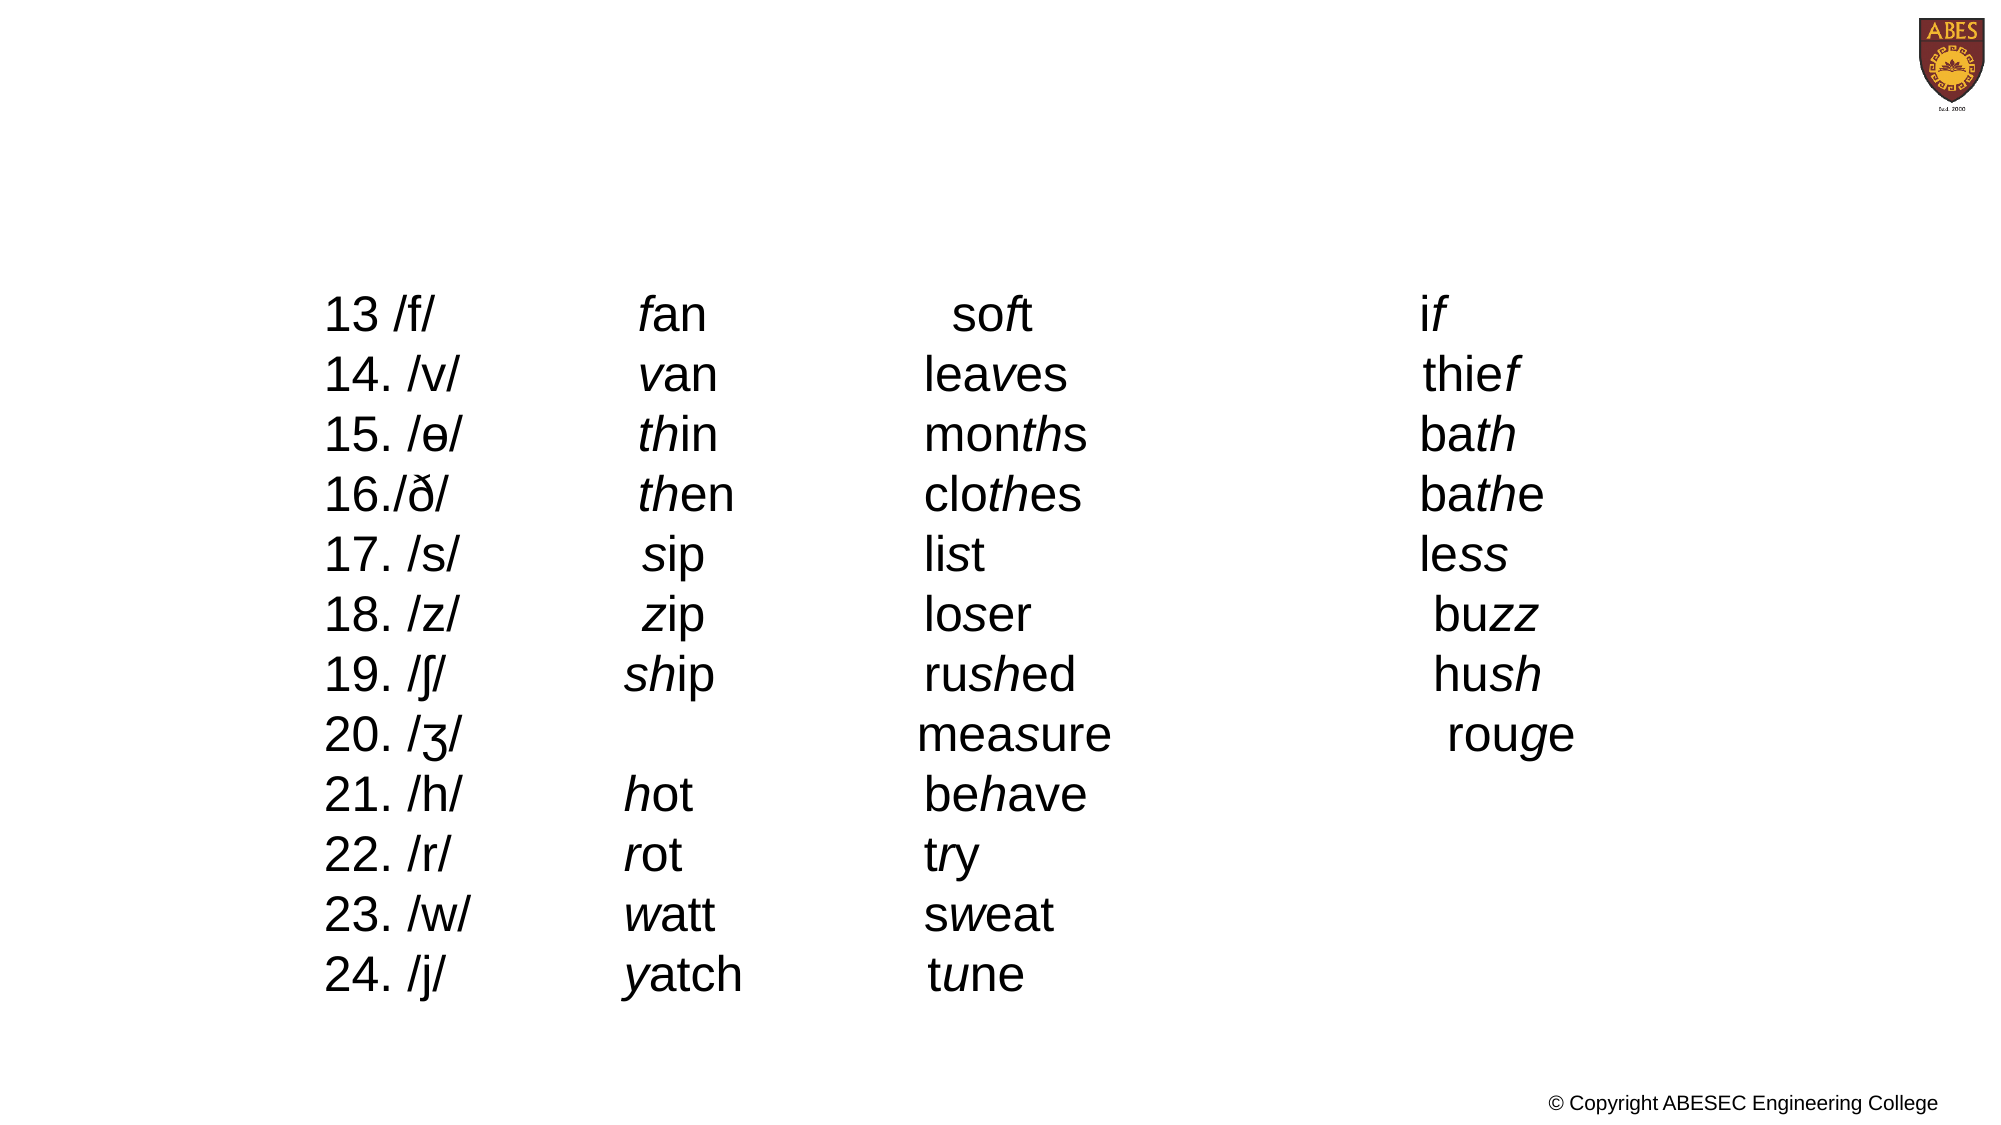

13 /f/	   	 fan		  soft		              if
14. /v/	   	 van		leaves	                         thief
15. /ɵ/	   	 thin		months	              bath
16./ð/	 	 then		clothes	              bathe
17. /s/	            sip		list		              less
18. /z/	            zip		loser		               buzz
19. /ʃ/	  	ship		rushed	               hush
20. /ʒ/	  	                     measure	                rouge
21. /h/         	hot		behave
22. /r/          	rot		try
23. /w/        	watt		sweat
24. /j/          	yatch	           tune